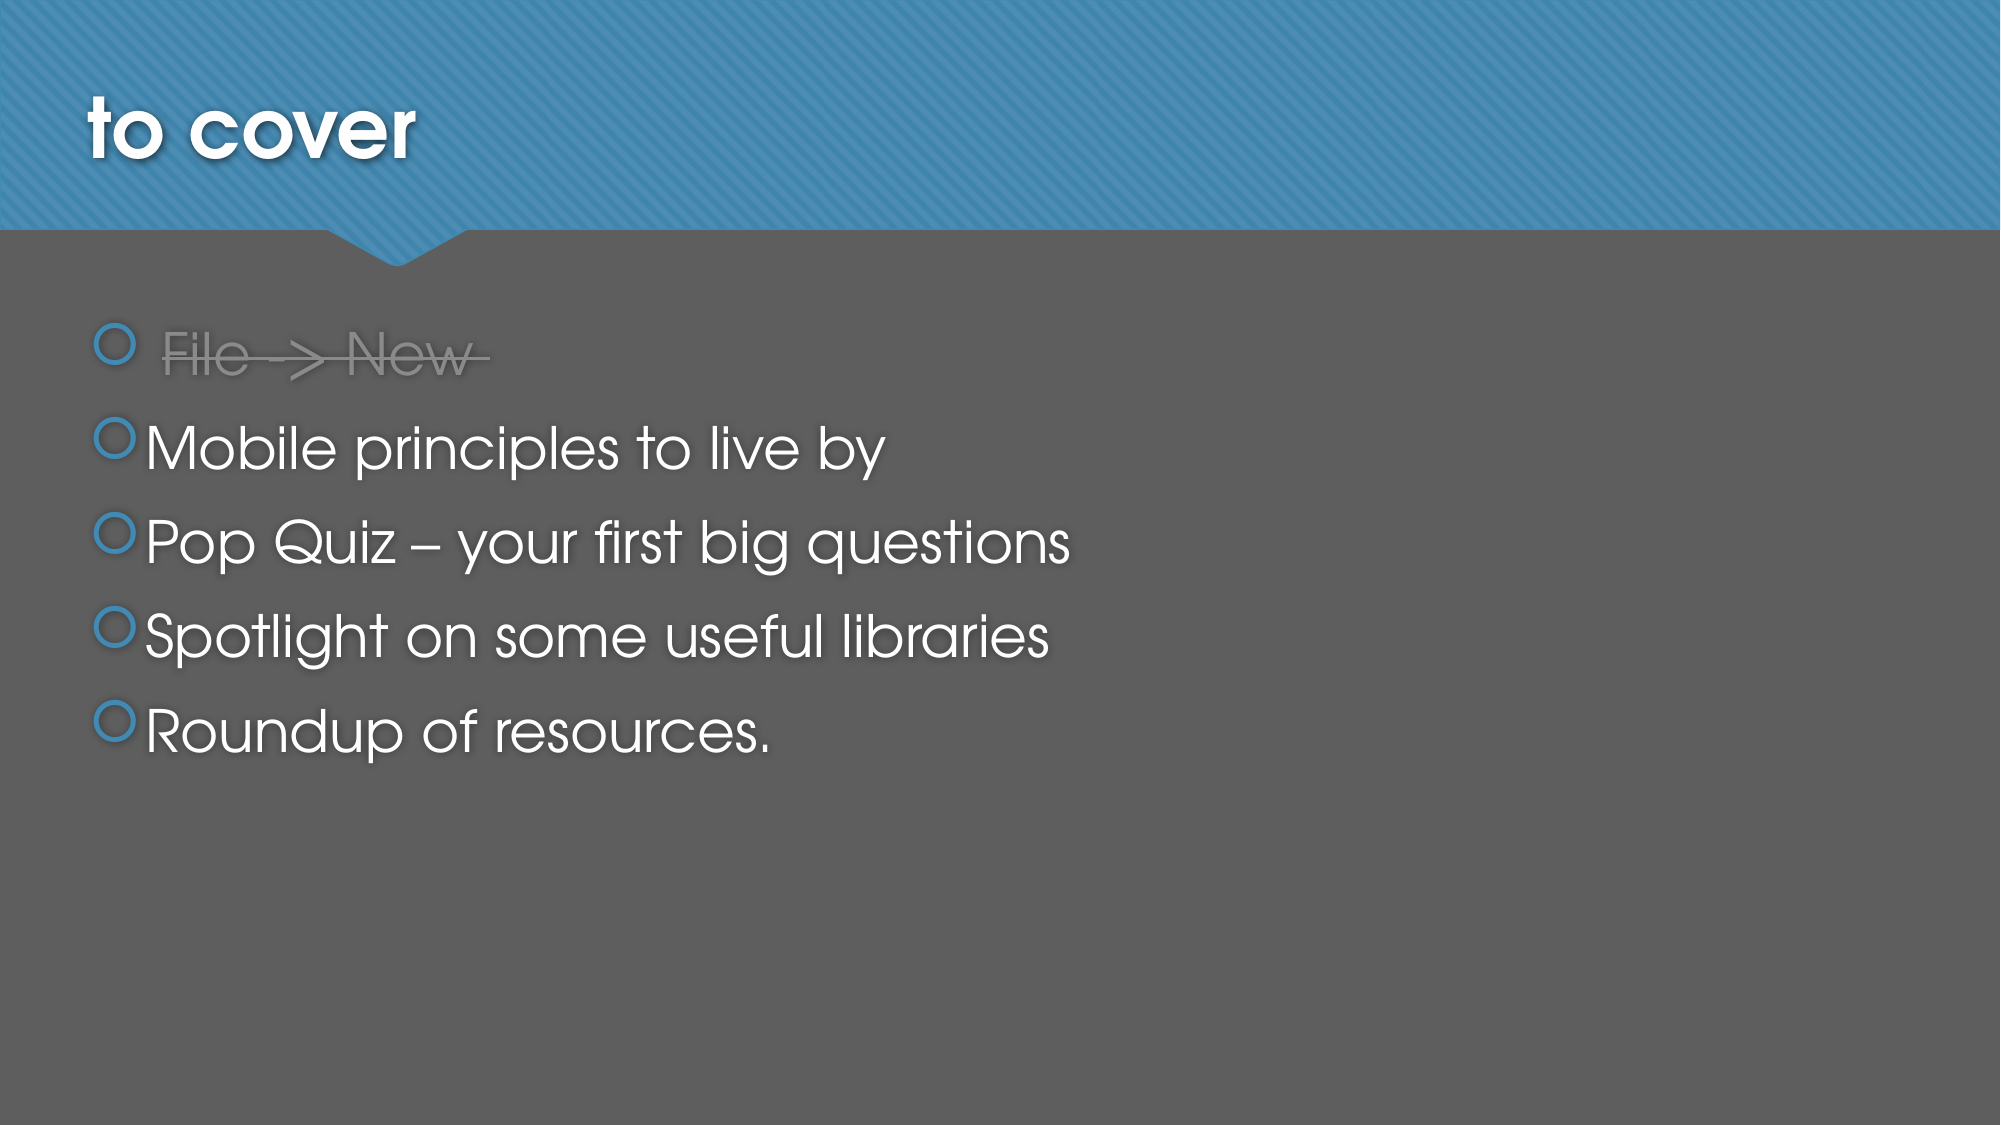

# to cover
 File -> New
Mobile principles to live by
Pop Quiz – your first big questions
Spotlight on some useful libraries
Roundup of resources.